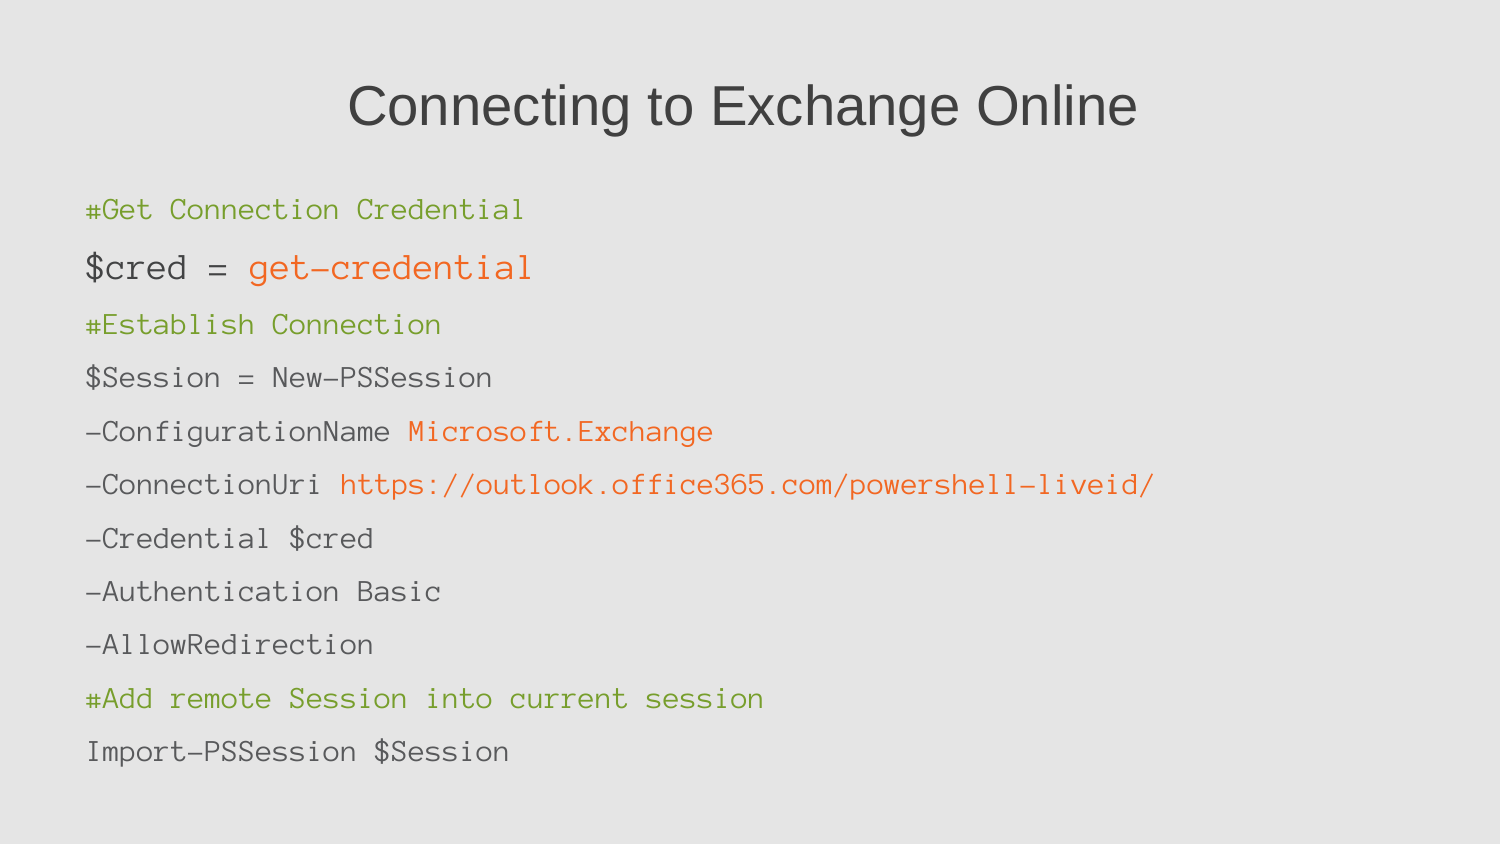

# Connecting to Exchange Online
#Get Connection Credential
$cred = get-credential
#Establish Connection
$Session = New-PSSession
-ConfigurationName Microsoft.Exchange
-ConnectionUri https://outlook.office365.com/powershell-liveid/
-Credential $cred
-Authentication Basic
-AllowRedirection
#Add remote Session into current session
Import-PSSession $Session